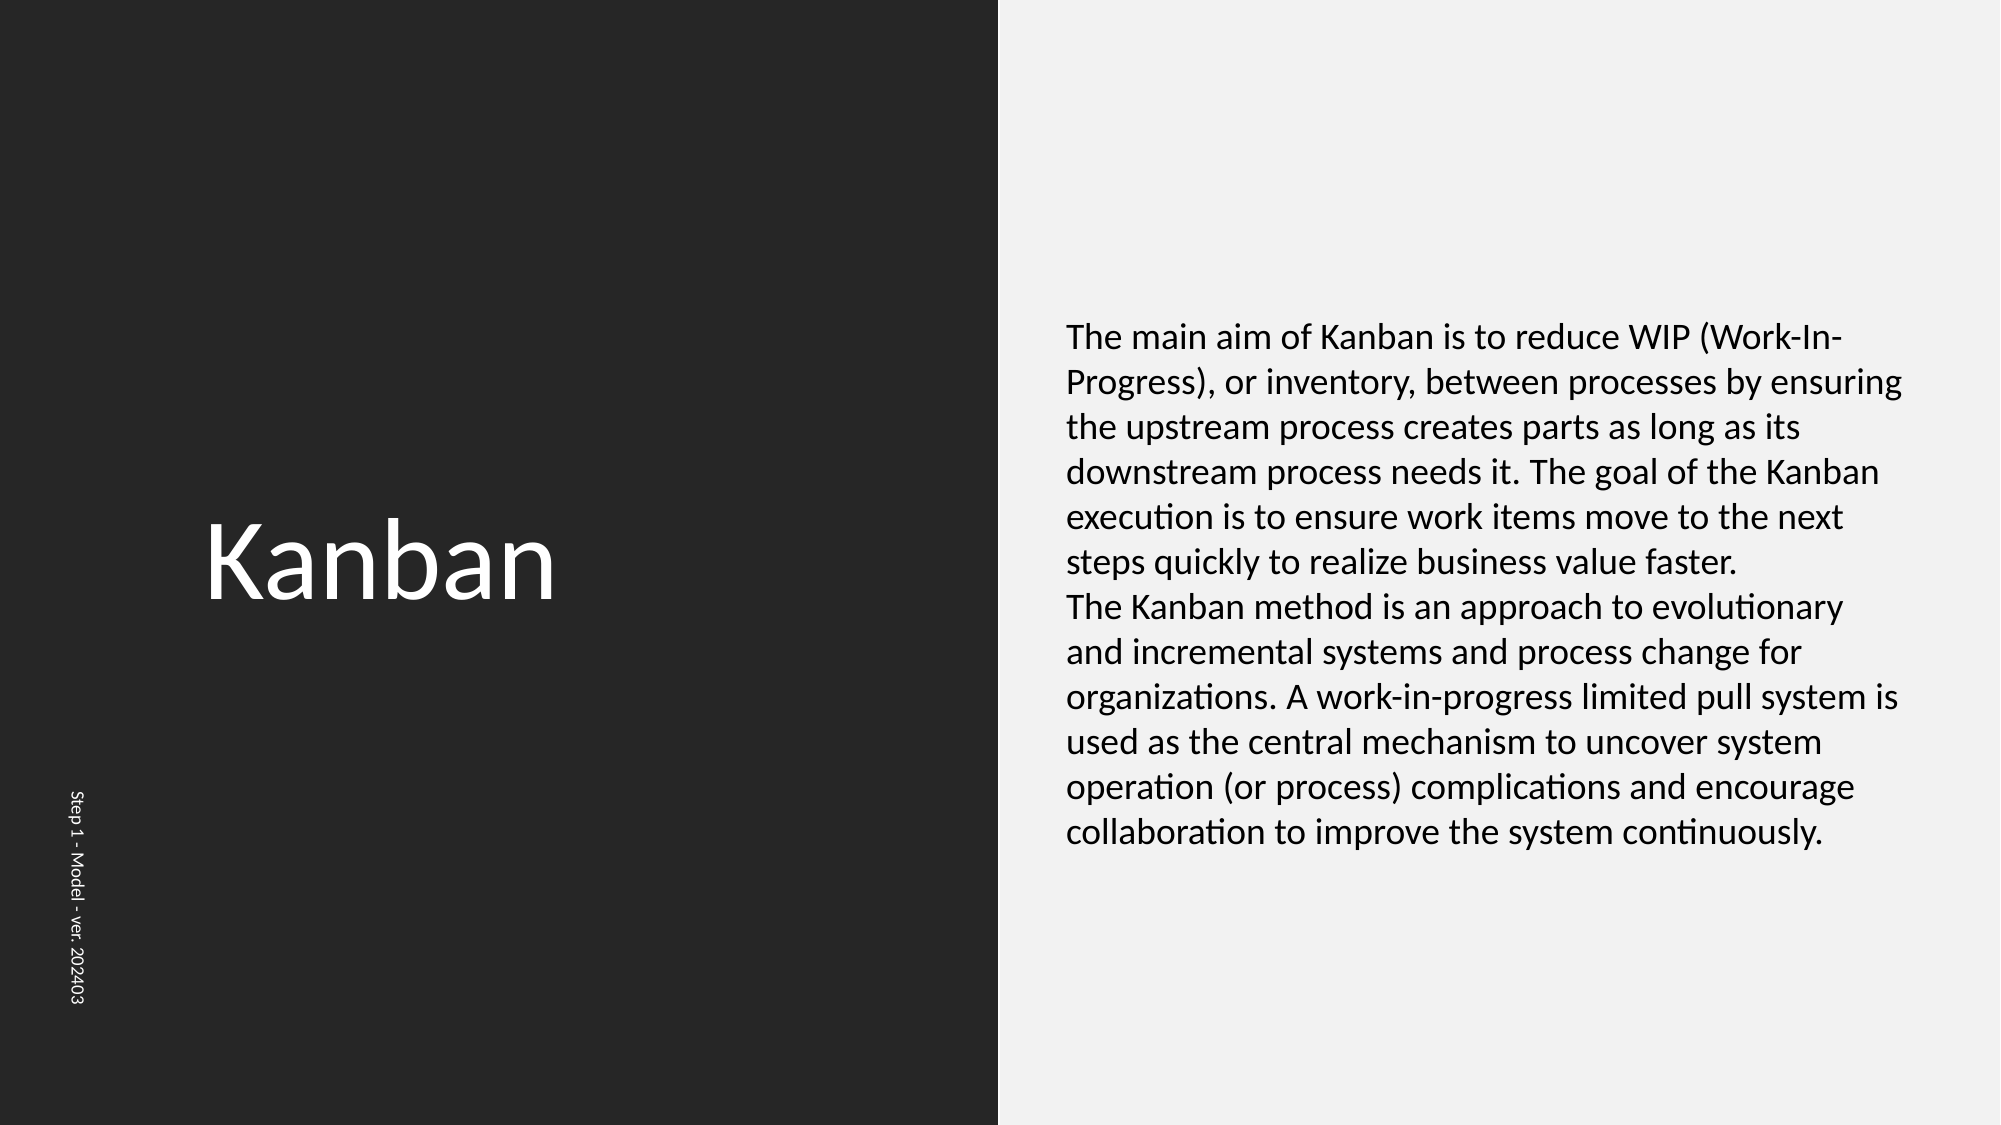

# Kanban
The main aim of Kanban is to reduce WIP (Work-In-Progress), or inventory, between processes by ensuring the upstream process creates parts as long as its downstream process needs it. The goal of the Kanban execution is to ensure work items move to the next steps quickly to realize business value faster.
The Kanban method is an approach to evolutionary and incremental systems and process change for organizations. A work-in-progress limited pull system is used as the central mechanism to uncover system operation (or process) complications and encourage collaboration to improve the system continuously.
Step 1 - Model - ver. 202403